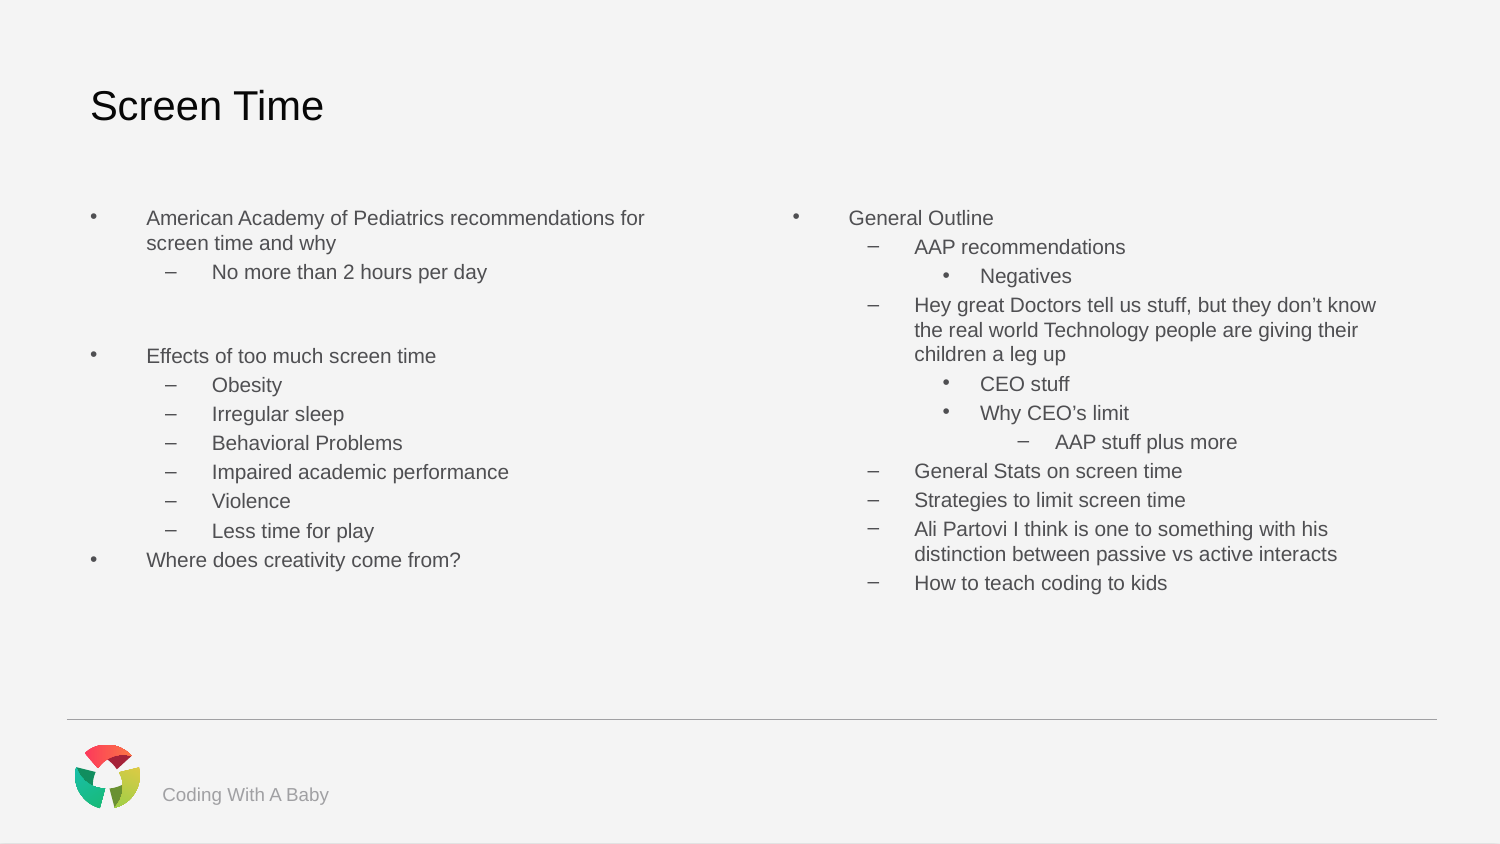

# Screen Time
General Outline
AAP recommendations
Negatives
Hey great Doctors tell us stuff, but they don’t know the real world Technology people are giving their children a leg up
CEO stuff
Why CEO’s limit
AAP stuff plus more
General Stats on screen time
Strategies to limit screen time
Ali Partovi I think is one to something with his distinction between passive vs active interacts
How to teach coding to kids
American Academy of Pediatrics recommendations for screen time and why
No more than 2 hours per day

Effects of too much screen time
Obesity
Irregular sleep
Behavioral Problems
Impaired academic performance
Violence
Less time for play
Where does creativity come from?